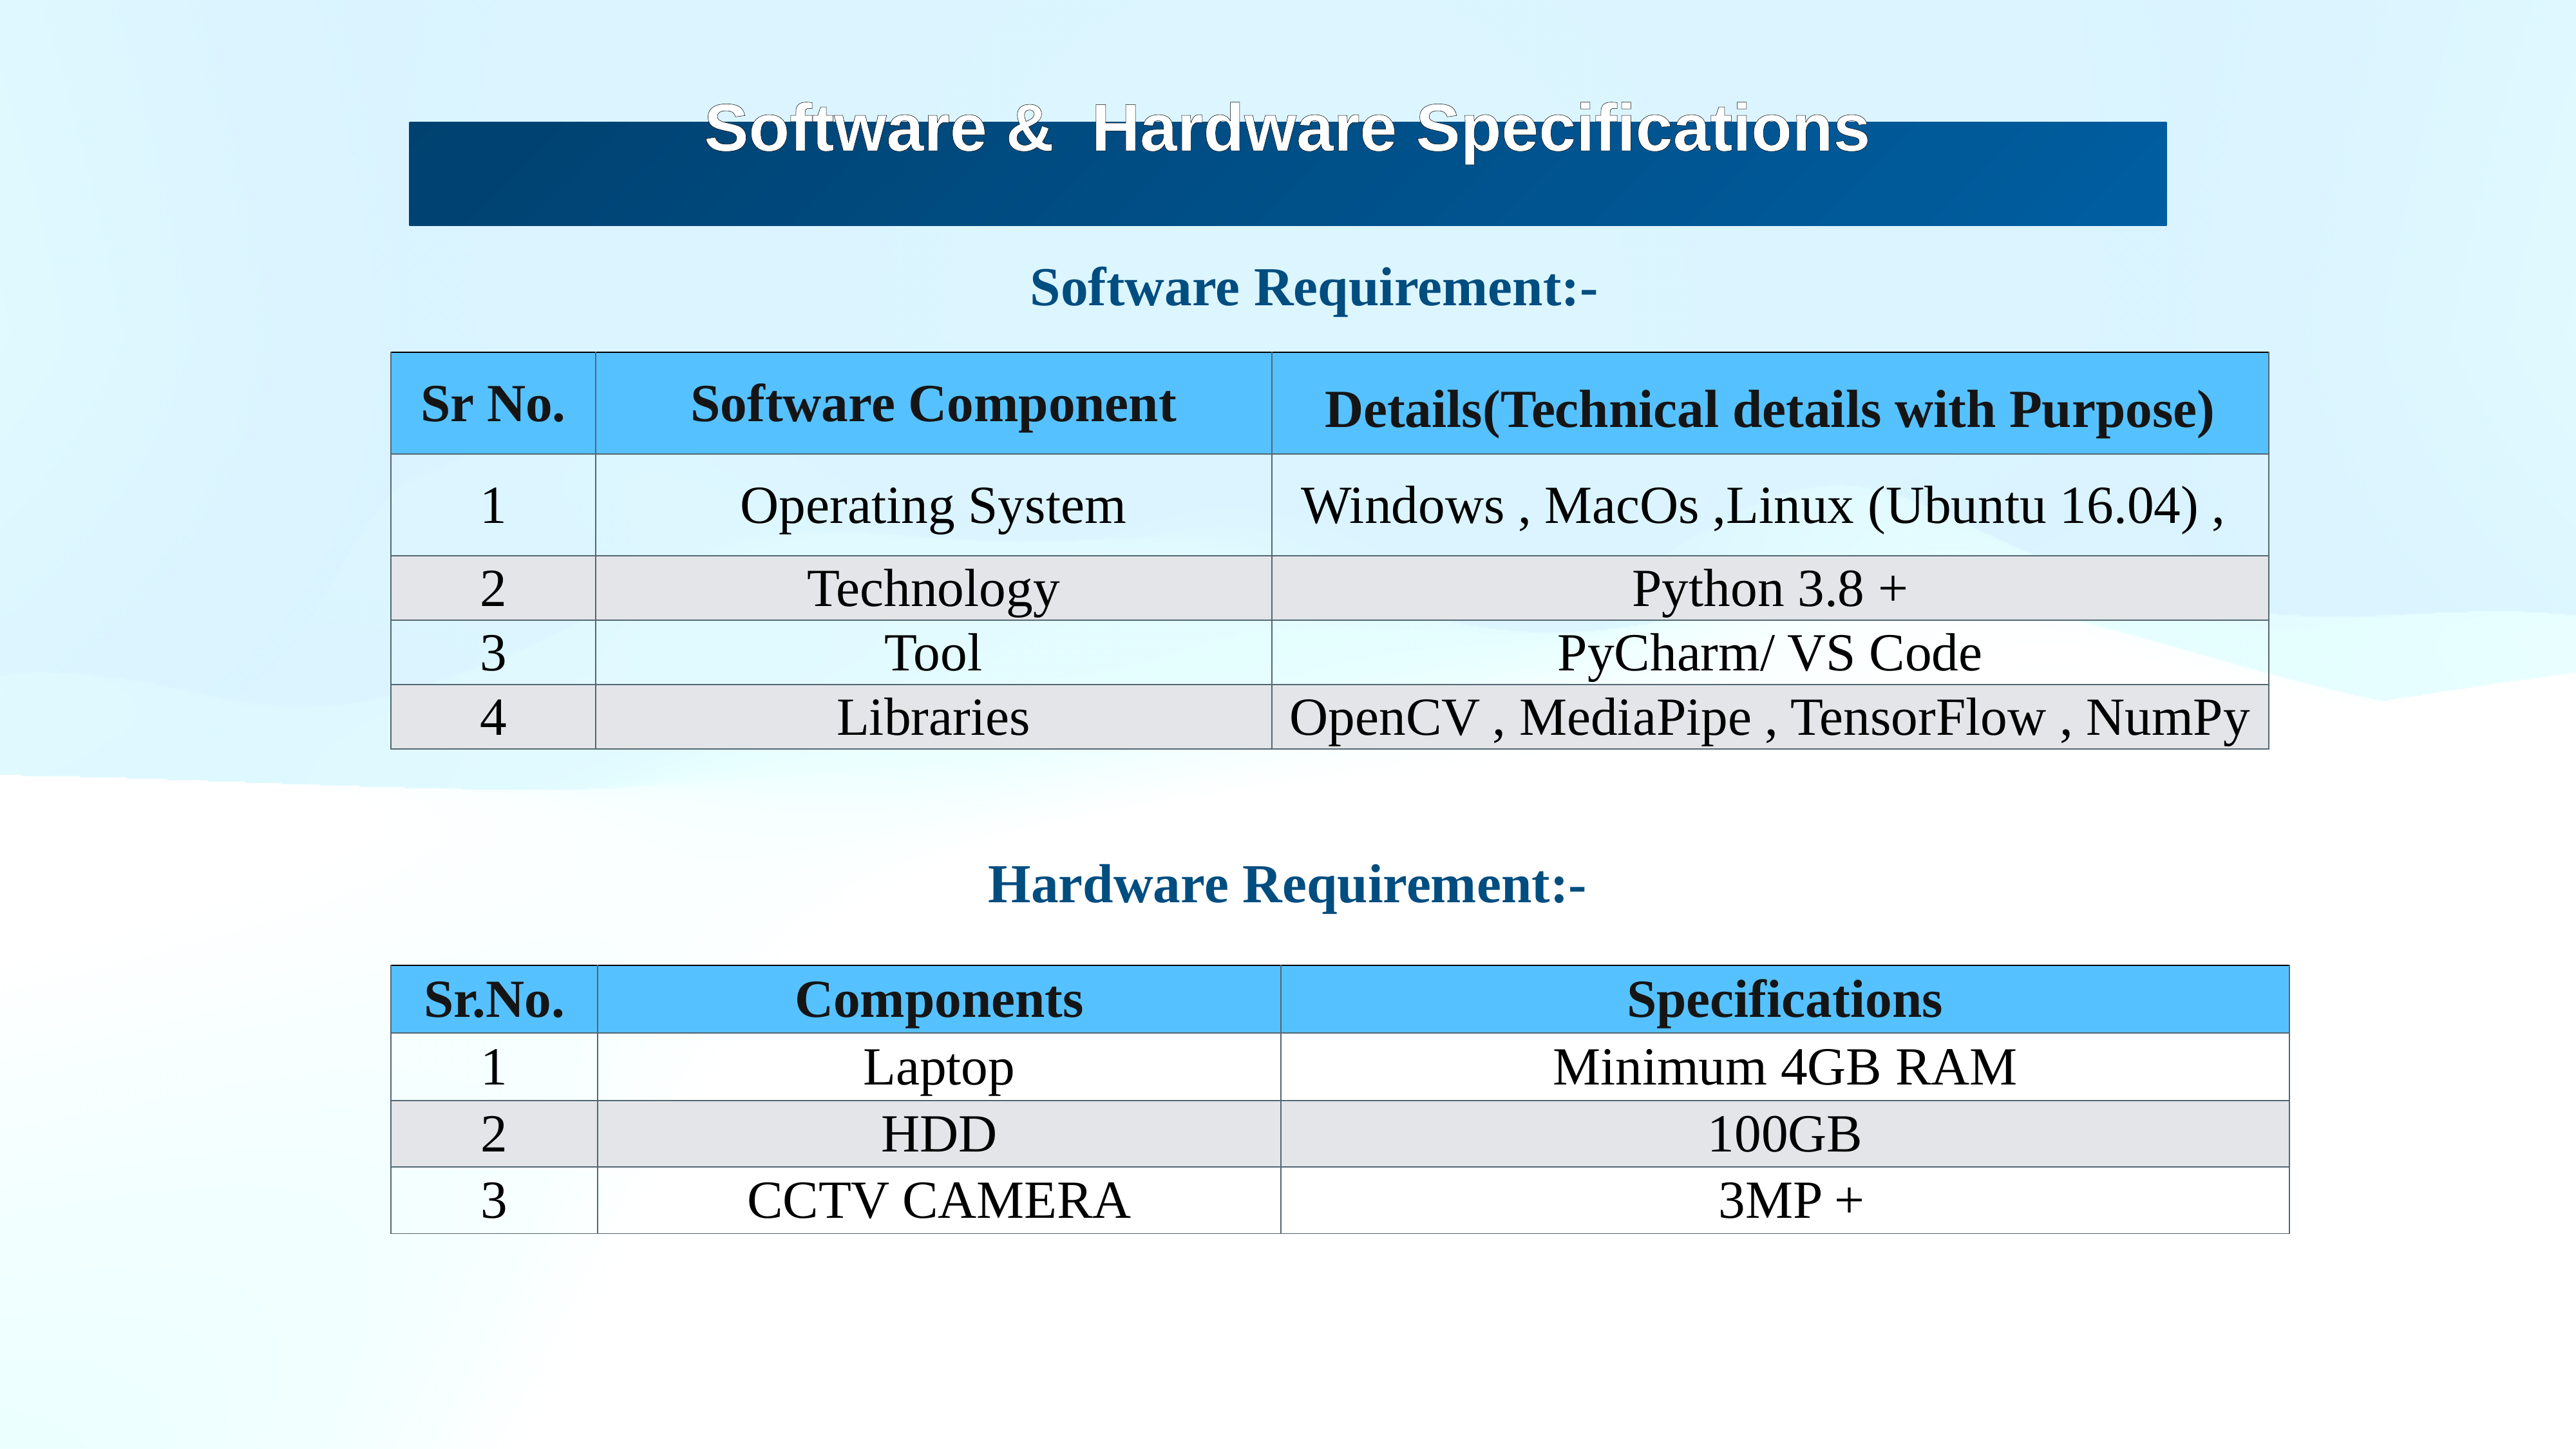

Software &  Hardware Specifications
Software Requirement:-
| Sr No. | Software Component | Details(Technical details with Purpose) |
| --- | --- | --- |
| 1 | Operating System | Windows , MacOs ,Linux (Ubuntu 16.04) , |
| 2 | Technology | Python 3.8 + |
| 3 | Tool | PyCharm/ VS Code |
| 4 | Libraries | OpenCV , MediaPipe , TensorFlow , NumPy |
Hardware Requirement:-
| Sr.No. | Components | Specifications |
| --- | --- | --- |
| 1 | Laptop | Minimum 4GB RAM |
| 2 | HDD | 100GB |
| 3 | CCTV CAMERA | 3MP + |